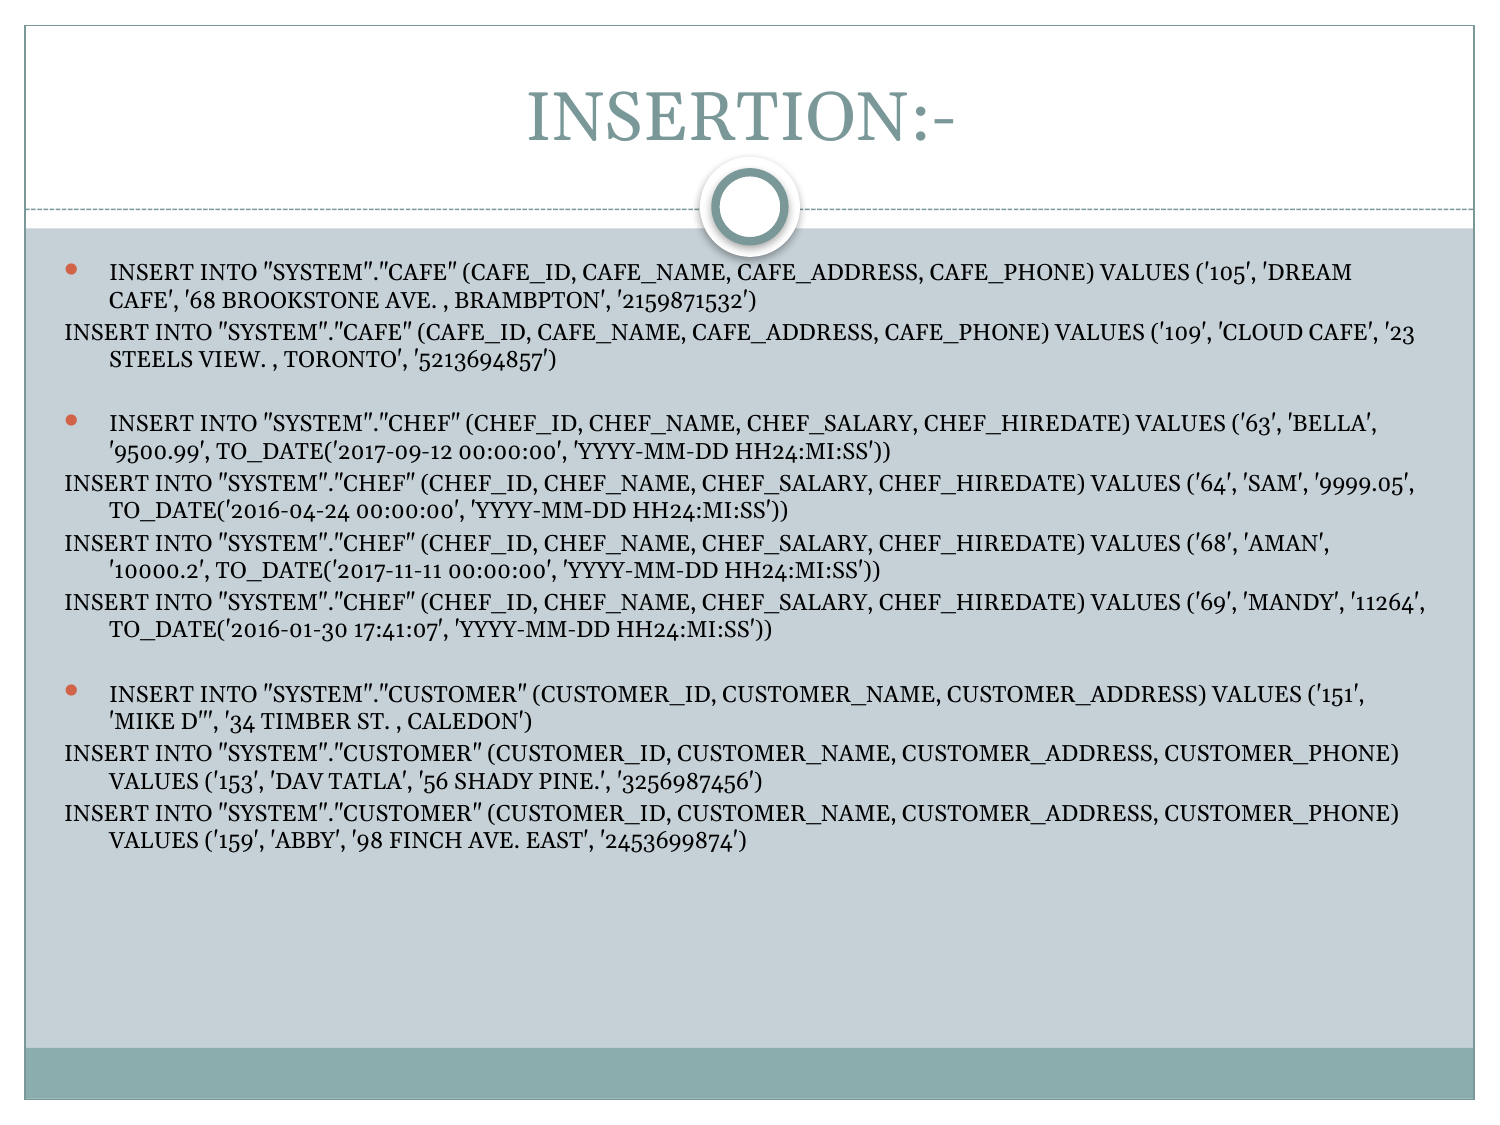

# INSERTION:-
INSERT INTO "SYSTEM"."CAFE" (CAFE_ID, CAFE_NAME, CAFE_ADDRESS, CAFE_PHONE) VALUES ('105', 'DREAM CAFE', '68 BROOKSTONE AVE. , BRAMBPTON', '2159871532')
INSERT INTO "SYSTEM"."CAFE" (CAFE_ID, CAFE_NAME, CAFE_ADDRESS, CAFE_PHONE) VALUES ('109', 'CLOUD CAFE', '23 STEELS VIEW. , TORONTO', '5213694857')

INSERT INTO "SYSTEM"."CHEF" (CHEF_ID, CHEF_NAME, CHEF_SALARY, CHEF_HIREDATE) VALUES ('63', 'BELLA', '9500.99', TO_DATE('2017-09-12 00:00:00', 'YYYY-MM-DD HH24:MI:SS'))
INSERT INTO "SYSTEM"."CHEF" (CHEF_ID, CHEF_NAME, CHEF_SALARY, CHEF_HIREDATE) VALUES ('64', 'SAM', '9999.05', TO_DATE('2016-04-24 00:00:00', 'YYYY-MM-DD HH24:MI:SS'))
INSERT INTO "SYSTEM"."CHEF" (CHEF_ID, CHEF_NAME, CHEF_SALARY, CHEF_HIREDATE) VALUES ('68', 'AMAN', '10000.2', TO_DATE('2017-11-11 00:00:00', 'YYYY-MM-DD HH24:MI:SS'))
INSERT INTO "SYSTEM"."CHEF" (CHEF_ID, CHEF_NAME, CHEF_SALARY, CHEF_HIREDATE) VALUES ('69', 'MANDY', '11264', TO_DATE('2016-01-30 17:41:07', 'YYYY-MM-DD HH24:MI:SS'))

INSERT INTO "SYSTEM"."CUSTOMER" (CUSTOMER_ID, CUSTOMER_NAME, CUSTOMER_ADDRESS) VALUES ('151', 'MIKE D''', '34 TIMBER ST. , CALEDON')
INSERT INTO "SYSTEM"."CUSTOMER" (CUSTOMER_ID, CUSTOMER_NAME, CUSTOMER_ADDRESS, CUSTOMER_PHONE) VALUES ('153', 'DAV TATLA', '56 SHADY PINE.', '3256987456')
INSERT INTO "SYSTEM"."CUSTOMER" (CUSTOMER_ID, CUSTOMER_NAME, CUSTOMER_ADDRESS, CUSTOMER_PHONE) VALUES ('159', 'ABBY', '98 FINCH AVE. EAST', '2453699874')